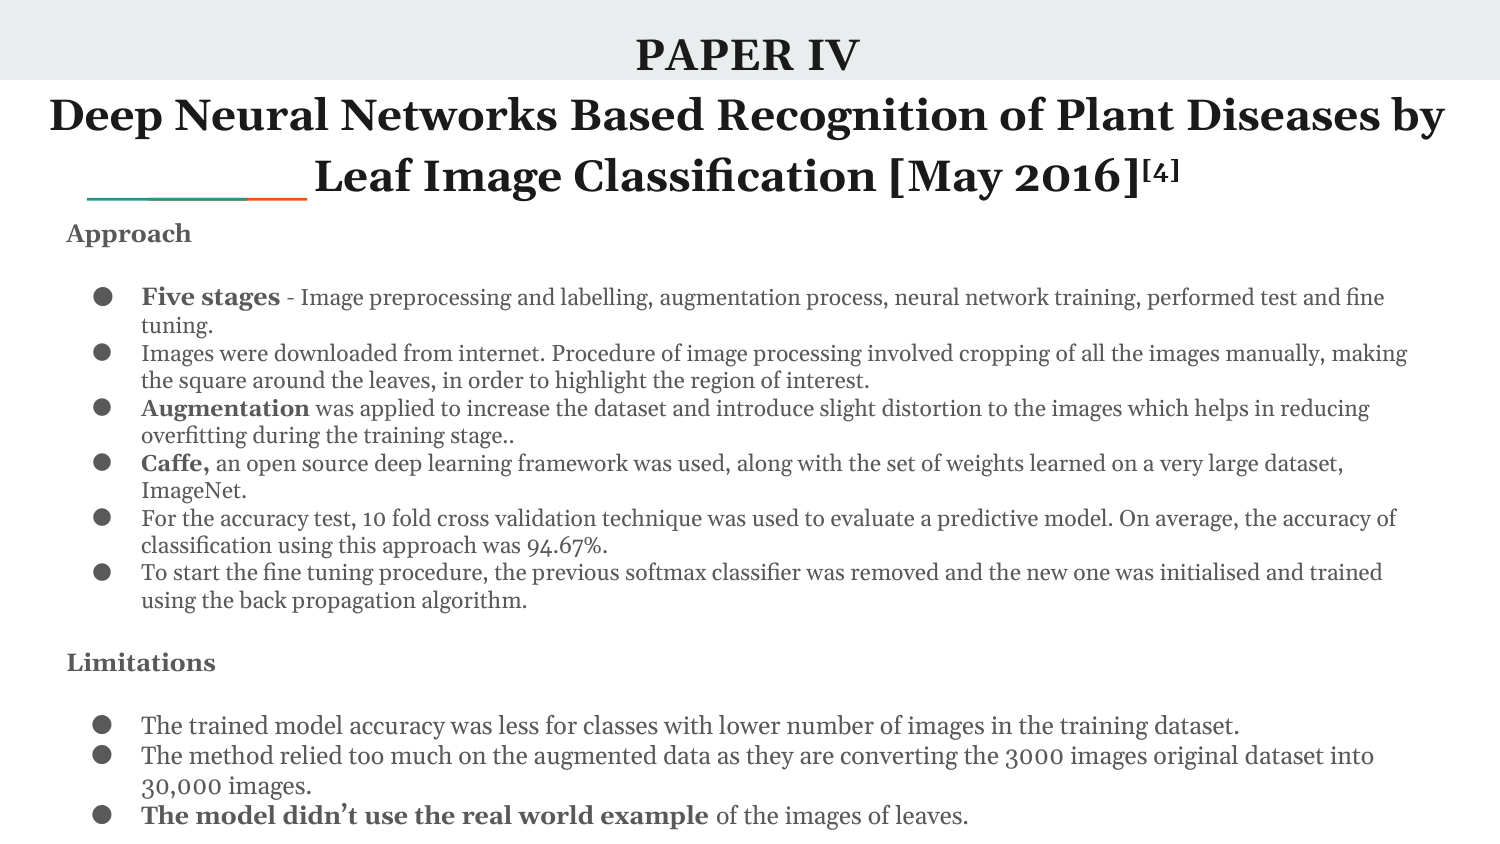

# PAPER IV
Deep Neural Networks Based Recognition of Plant Diseases by Leaf Image Classification [May 2016][4]
Approach
Five stages - Image preprocessing and labelling, augmentation process, neural network training, performed test and fine tuning.
Images were downloaded from internet. Procedure of image processing involved cropping of all the images manually, making the square around the leaves, in order to highlight the region of interest.
Augmentation was applied to increase the dataset and introduce slight distortion to the images which helps in reducing overfitting during the training stage..
Caffe, an open source deep learning framework was used, along with the set of weights learned on a very large dataset, ImageNet.
For the accuracy test, 10 fold cross validation technique was used to evaluate a predictive model. On average, the accuracy of classification using this approach was 94.67%.
To start the fine tuning procedure, the previous softmax classifier was removed and the new one was initialised and trained using the back propagation algorithm.
Limitations
The trained model accuracy was less for classes with lower number of images in the training dataset.
The method relied too much on the augmented data as they are converting the 3000 images original dataset into 30,000 images.
The model didn’t use the real world example of the images of leaves.